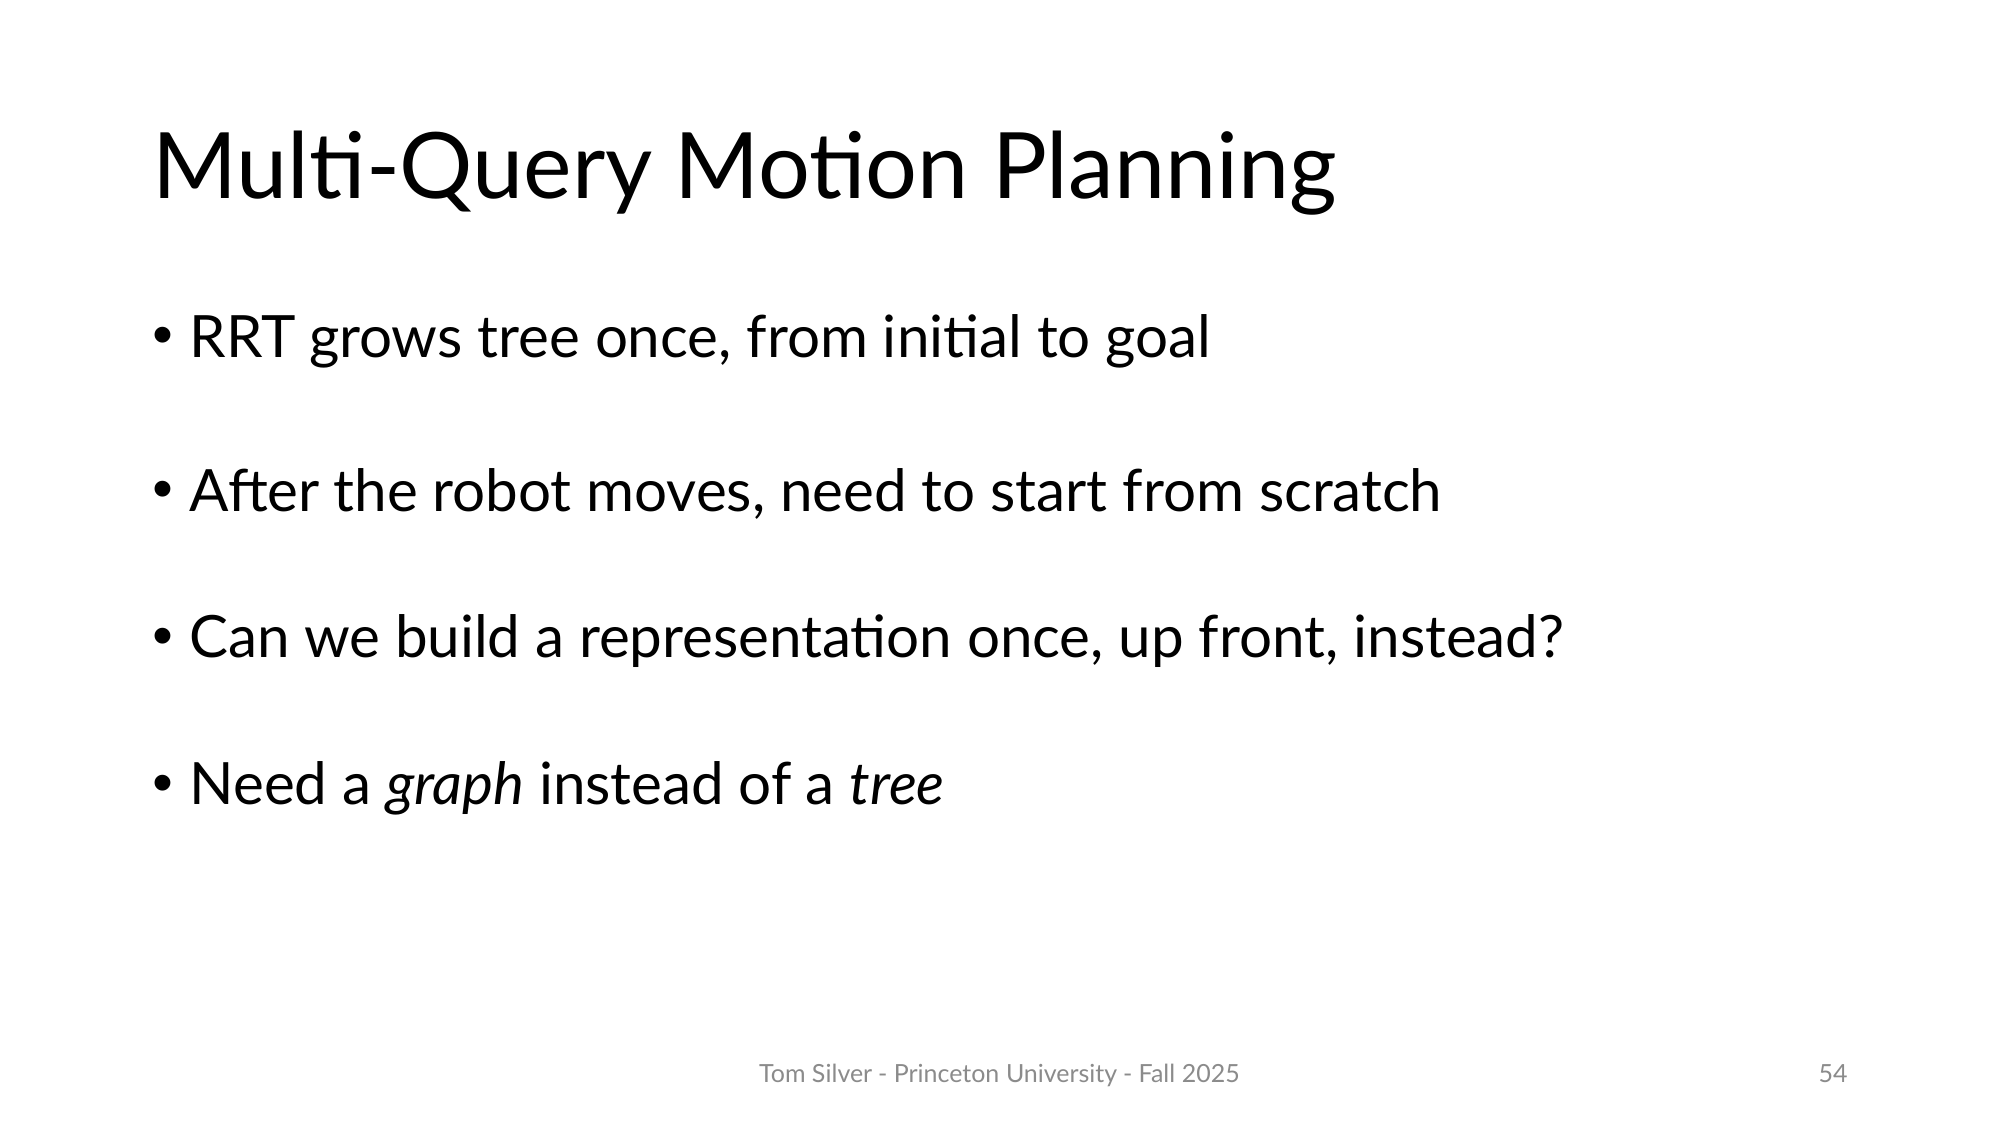

# Multi-Query Motion Planning
RRT grows tree once, from initial to goal
After the robot moves, need to start from scratch
Can we build a representation once, up front, instead?
Need a graph instead of a tree
Tom Silver - Princeton University - Fall 2025
54